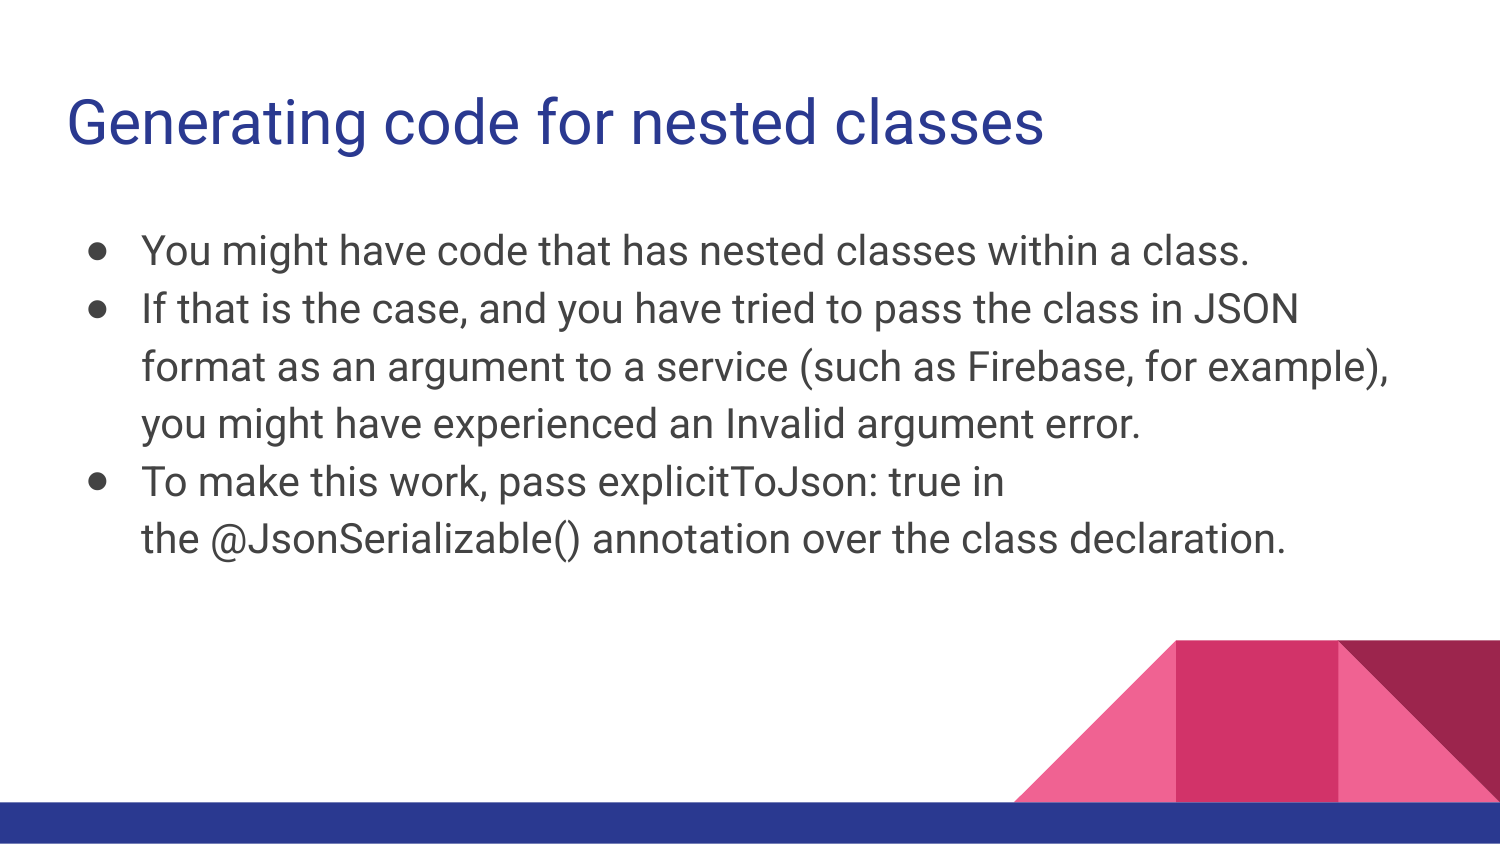

# Generating code for nested classes
You might have code that has nested classes within a class.
If that is the case, and you have tried to pass the class in JSON format as an argument to a service (such as Firebase, for example), you might have experienced an Invalid argument error.
To make this work, pass explicitToJson: true in the @JsonSerializable() annotation over the class declaration.